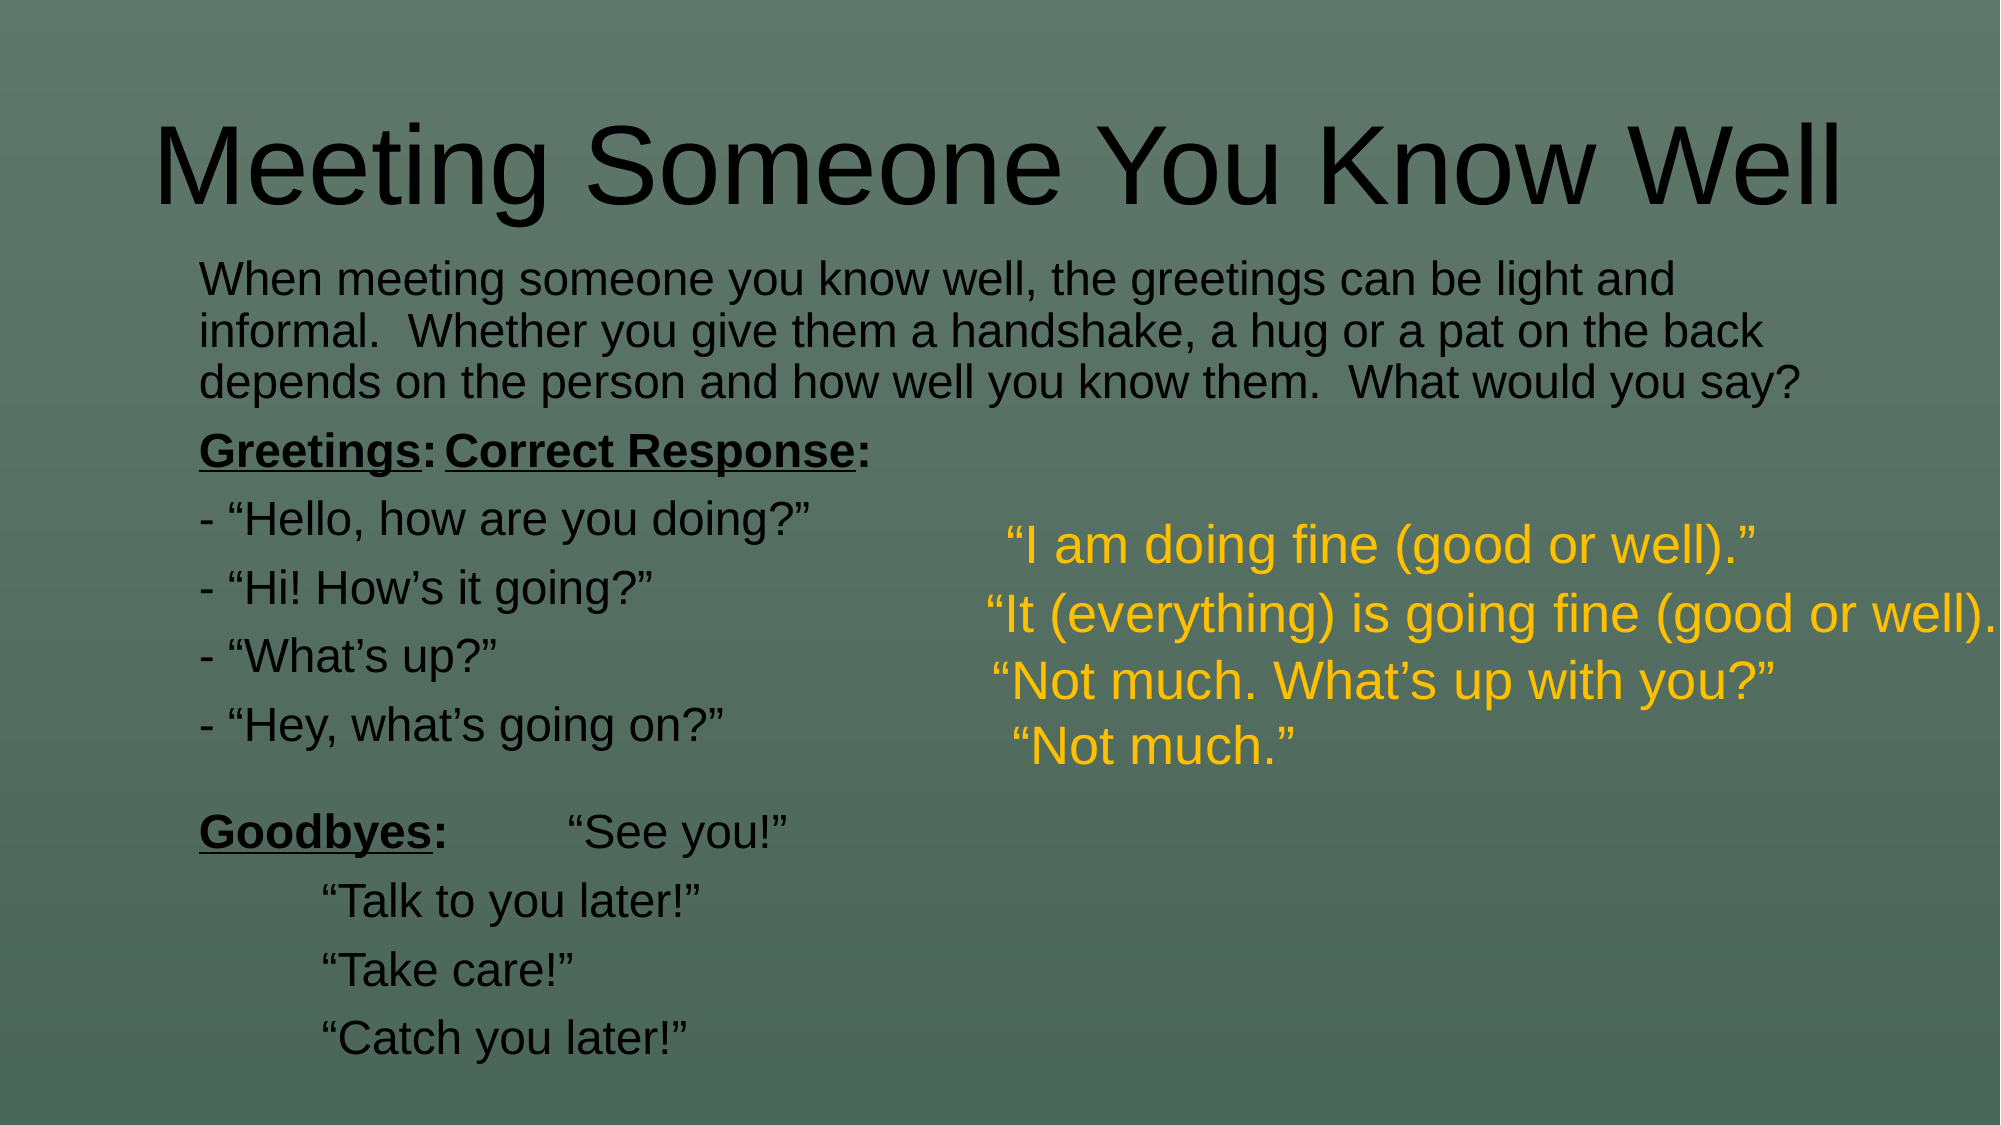

# Meeting Someone You Know Well
When meeting someone you know well, the greetings can be light and informal.  Whether you give them a handshake, a hug or a pat on the back depends on the person and how well you know them.  What would you say?
Greetings:						Correct Response:
- “Hello, how are you doing?”
- “Hi! How’s it going?”
- “What’s up?”
- “Hey, what’s going on?”

Goodbyes:	“See you!”
		“Talk to you later!”
		“Take care!”
		“Catch you later!”
“I am doing fine (good or well).”
“It (everything) is going fine (good or well).”
“Not much. What’s up with you?”
“Not much.”